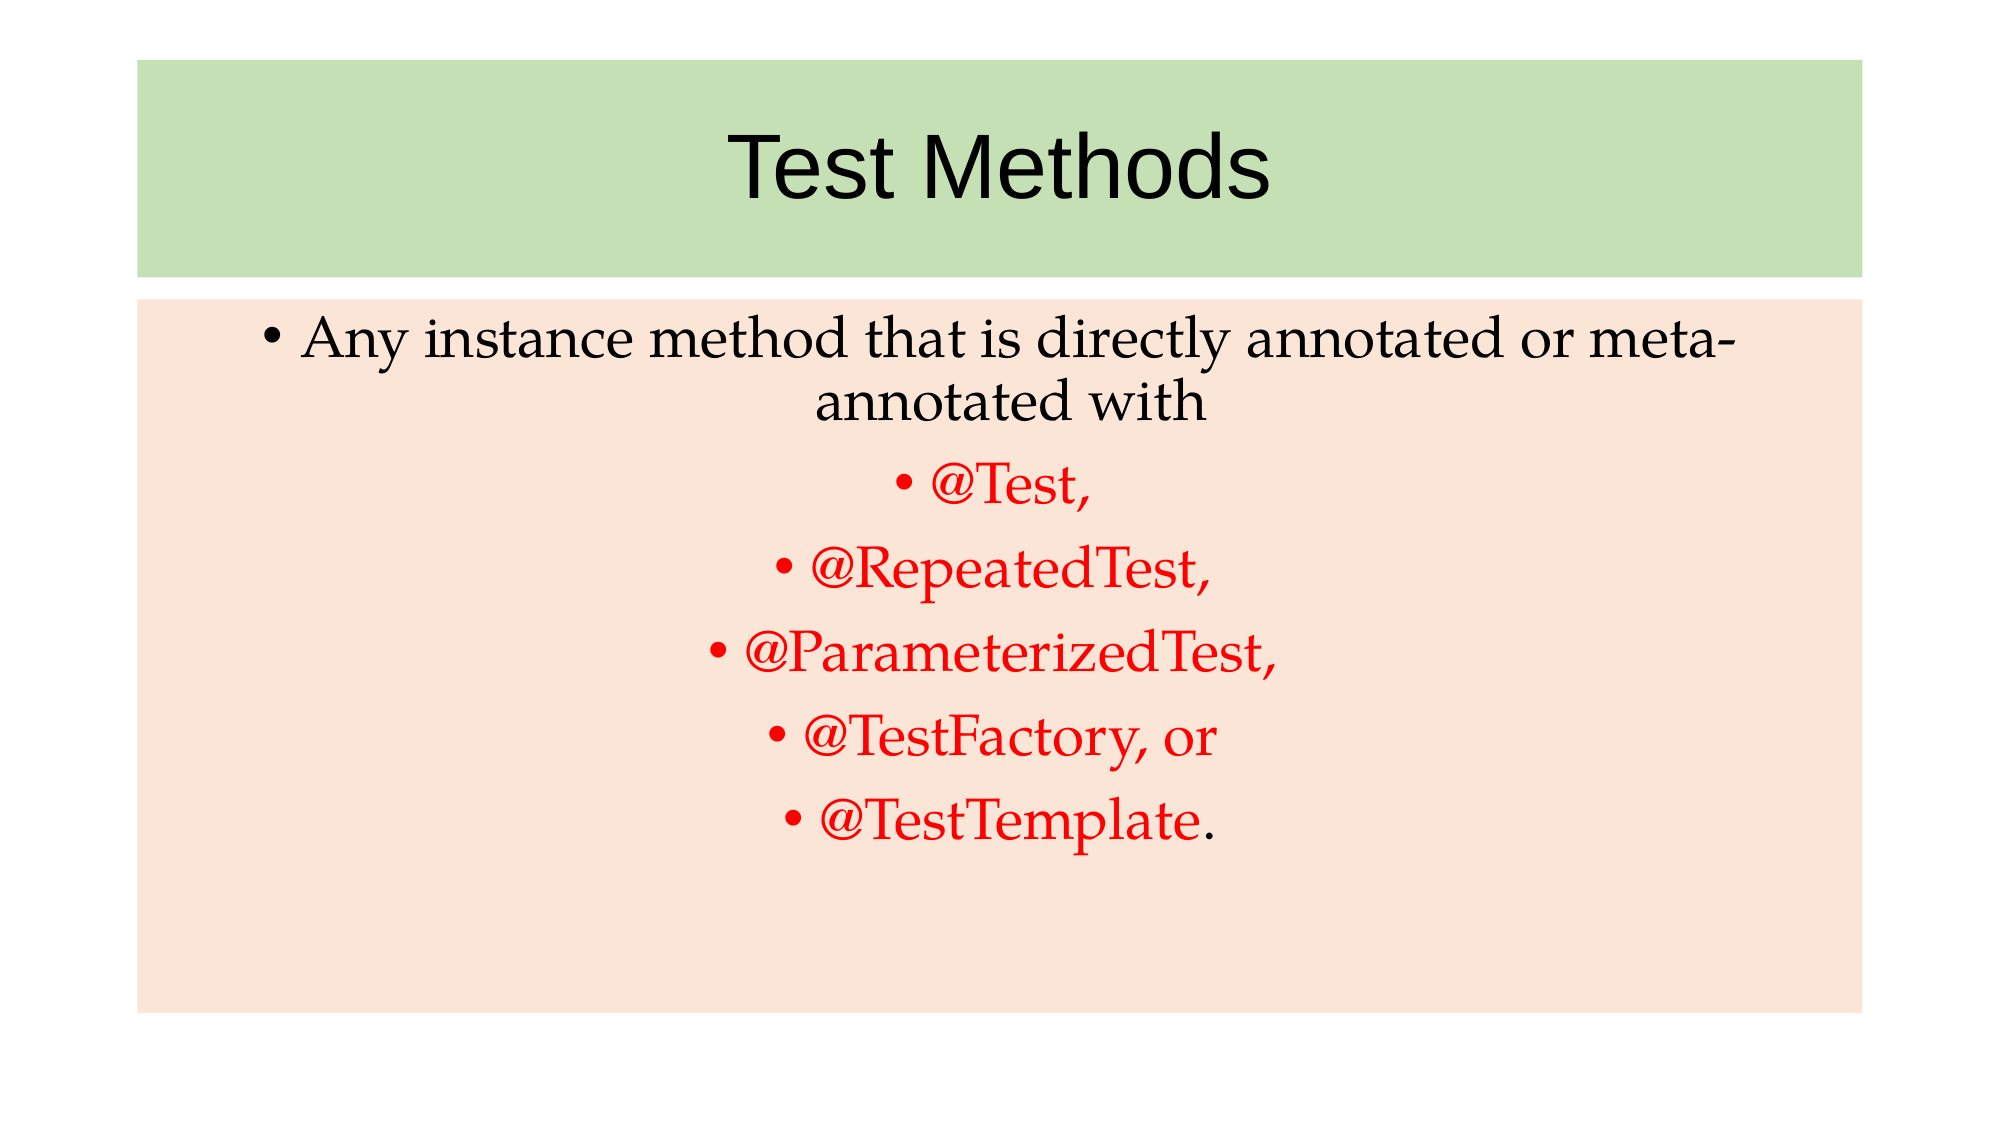

# Test Methods
Any instance method that is directly annotated or meta-annotated with
@Test,
@RepeatedTest,
@ParameterizedTest,
@TestFactory, or
@TestTemplate.